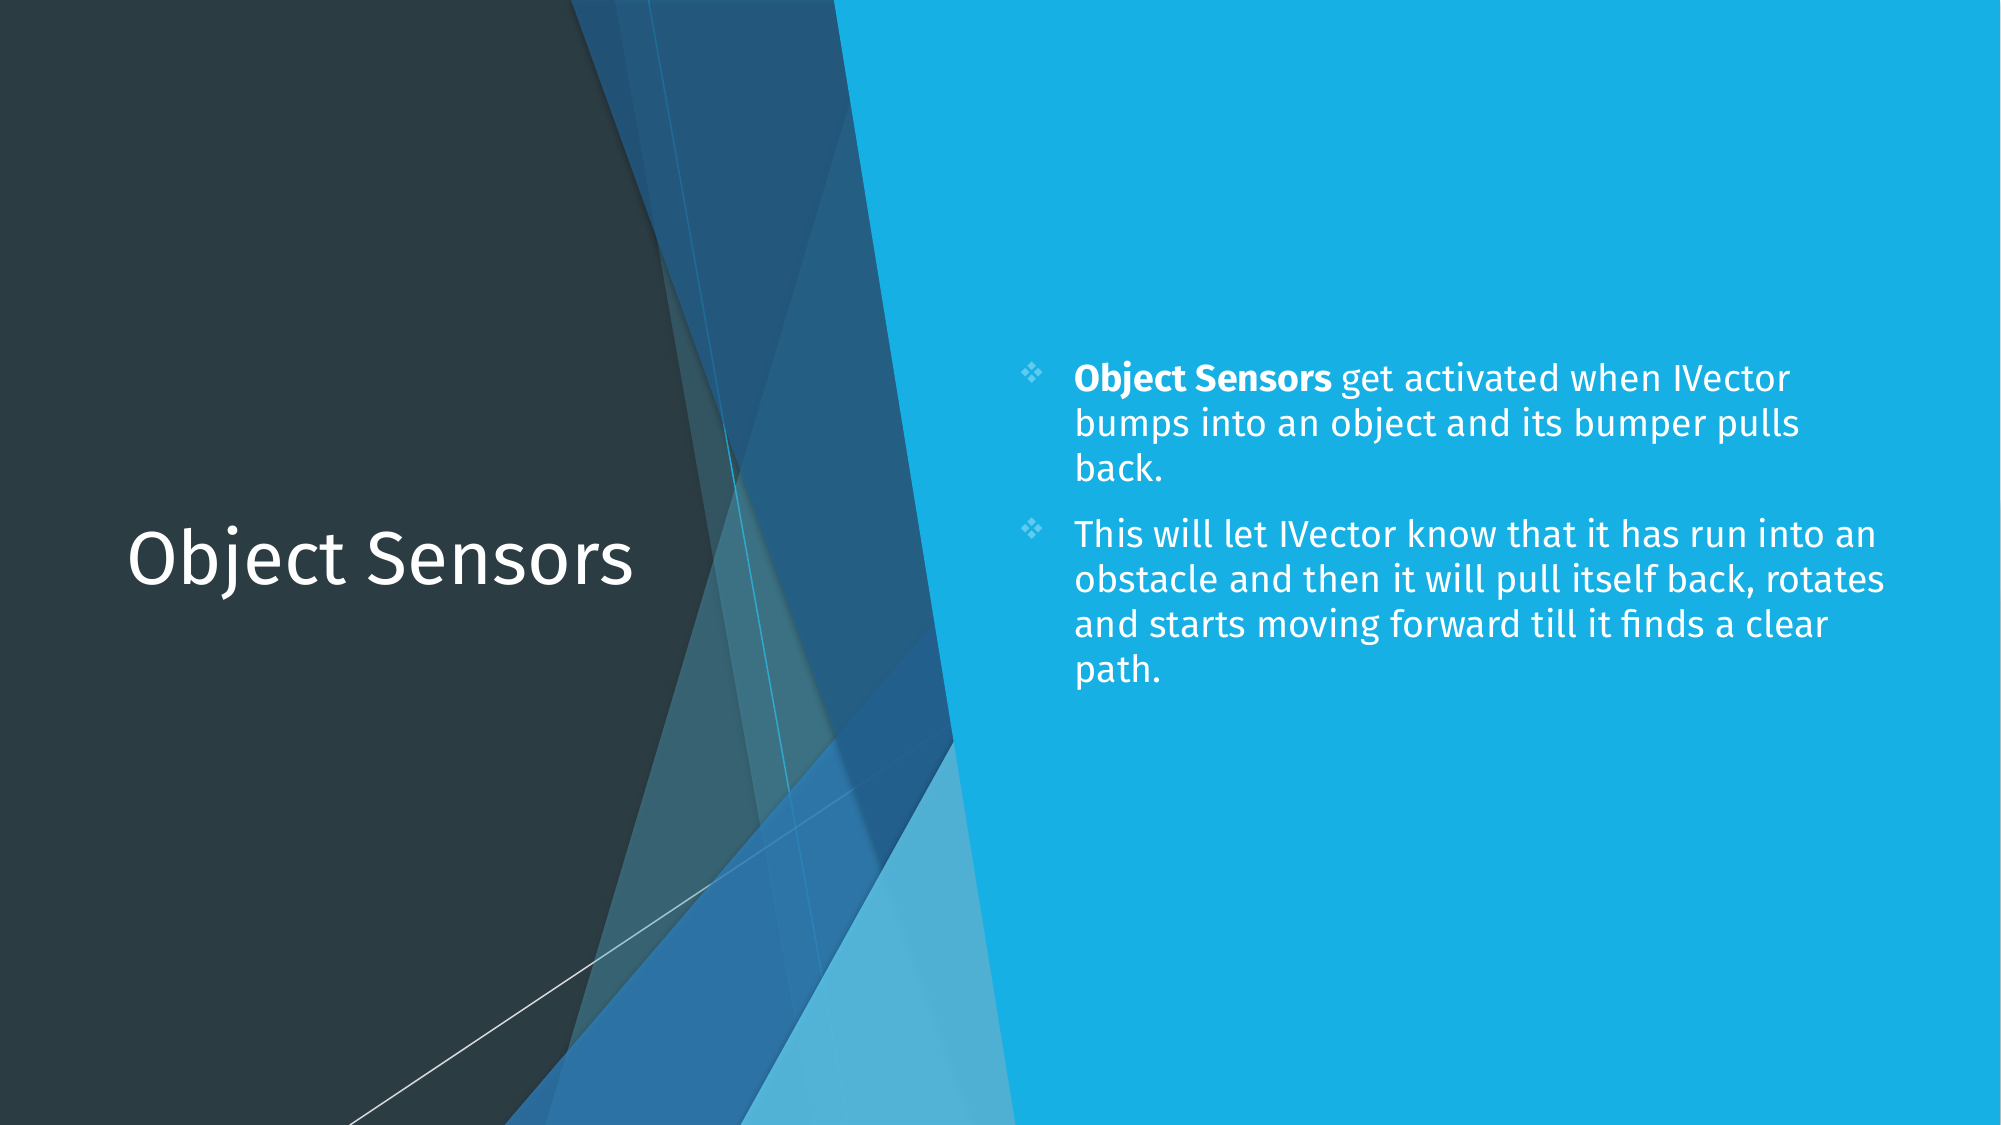

# Object Sensors
Object Sensors get activated when IVector bumps into an object and its bumper pulls back.
This will let IVector know that it has run into an obstacle and then it will pull itself back, rotates and starts moving forward till it finds a clear path.